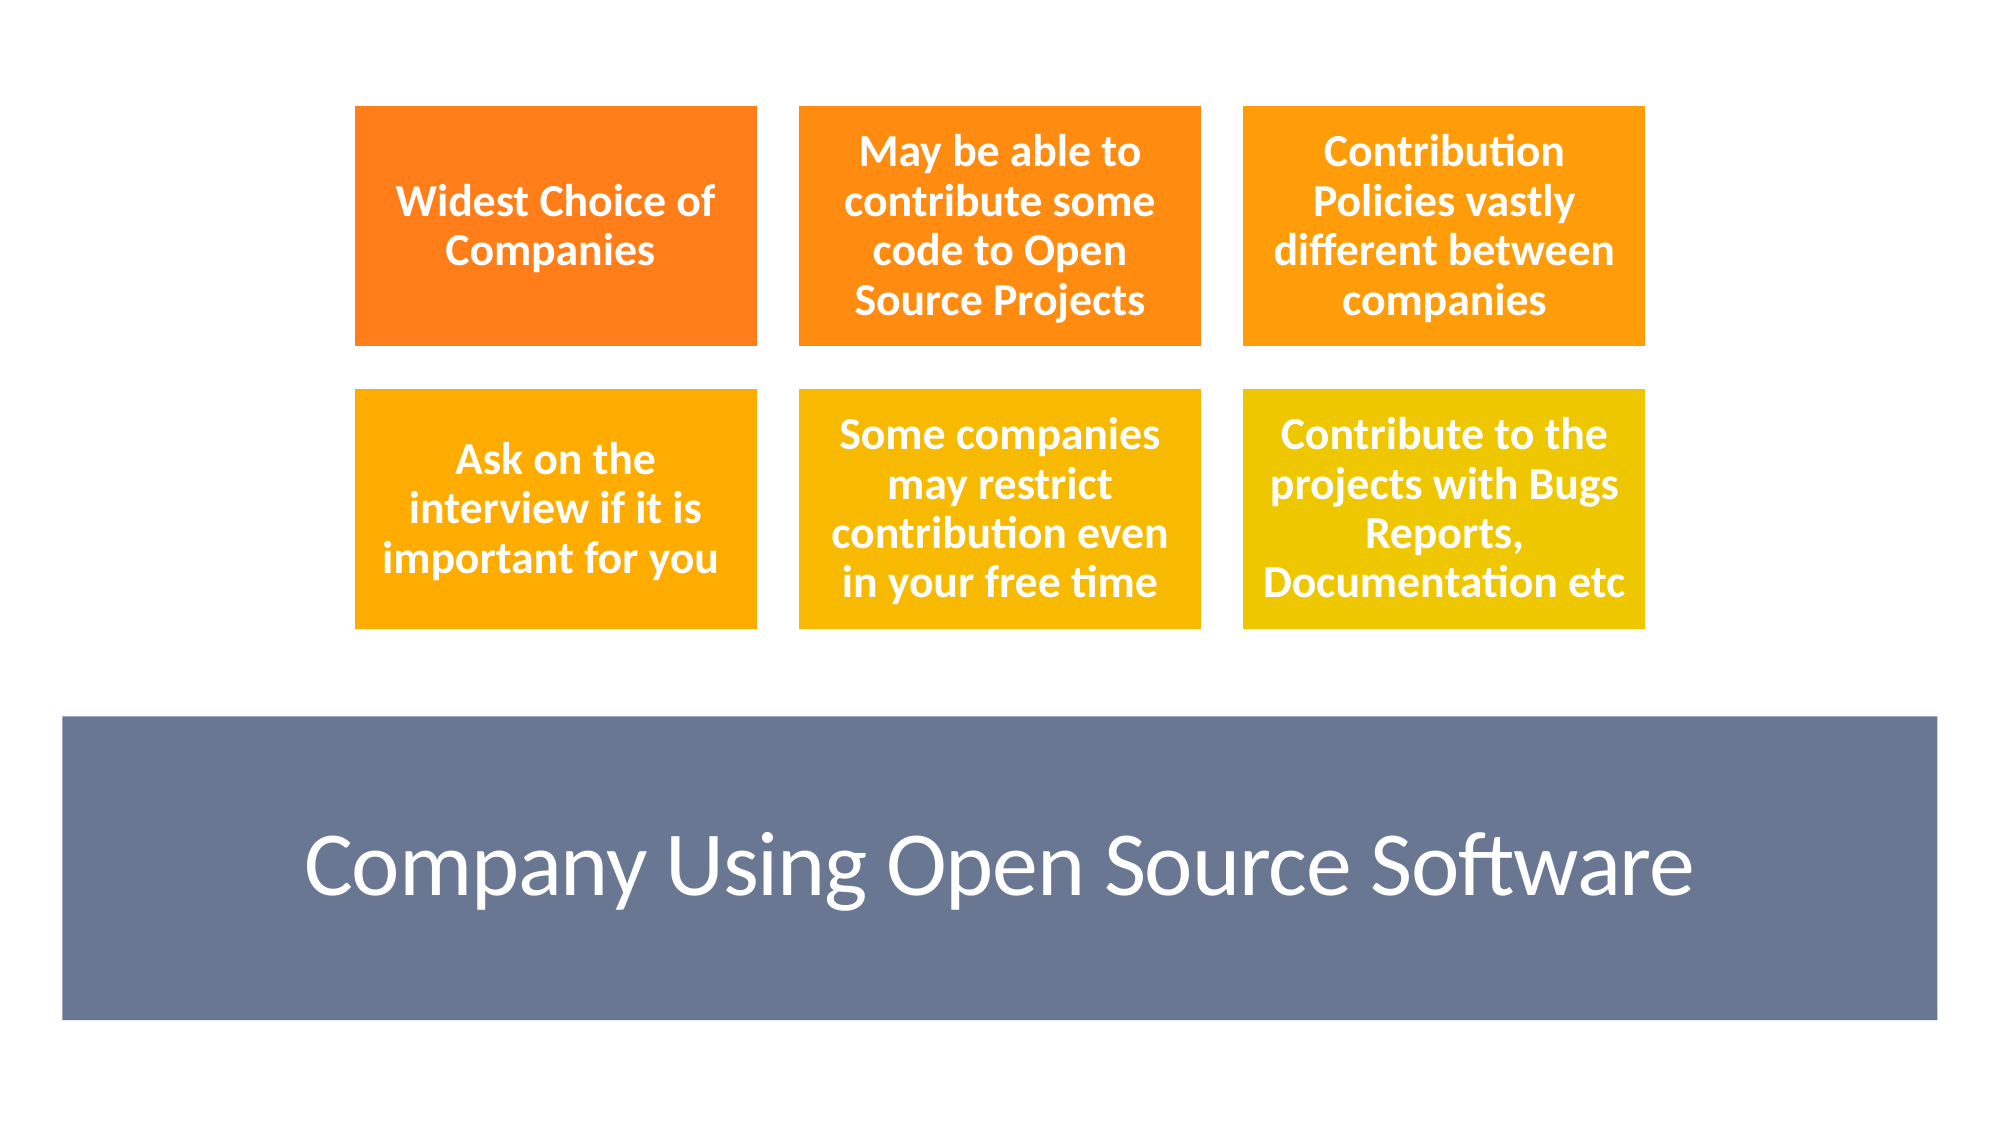

Widest Choice of Companies
May be able to contribute some code to Open Source Projects
Contribution Policies vastly different between companies
Ask on the interview if it is important for you
Some companies may restrict contribution even in your free time
Contribute to the projects with Bugs Reports, Documentation etc

# Company Using Open Source Software